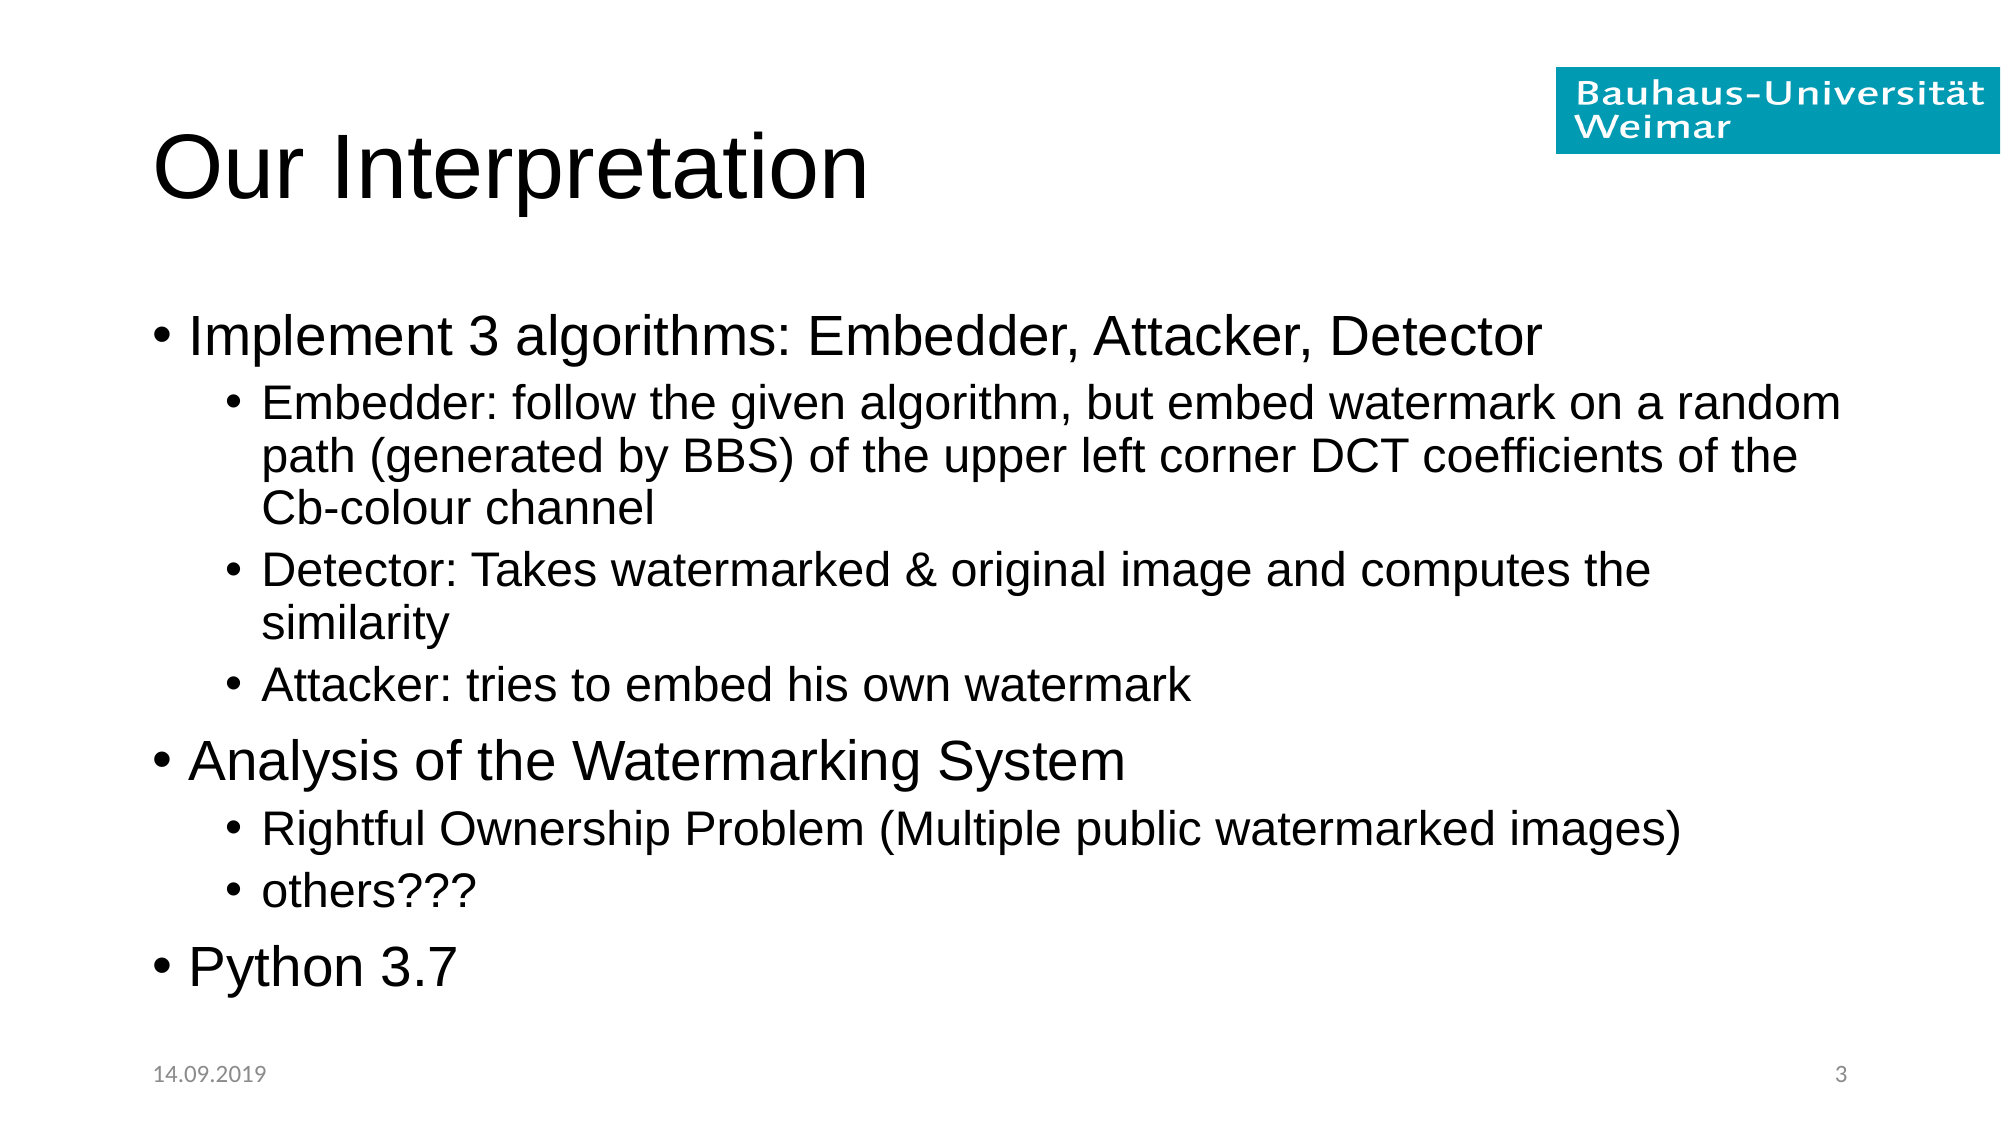

# Our Interpretation
Implement 3 algorithms: Embedder, Attacker, Detector
Embedder: follow the given algorithm, but embed watermark on a random path (generated by BBS) of the upper left corner DCT coefficients of the Cb-colour channel
Detector: Takes watermarked & original image and computes the similarity
Attacker: tries to embed his own watermark
Analysis of the Watermarking System
Rightful Ownership Problem (Multiple public watermarked images)
others???
Python 3.7
14.09.2019

3